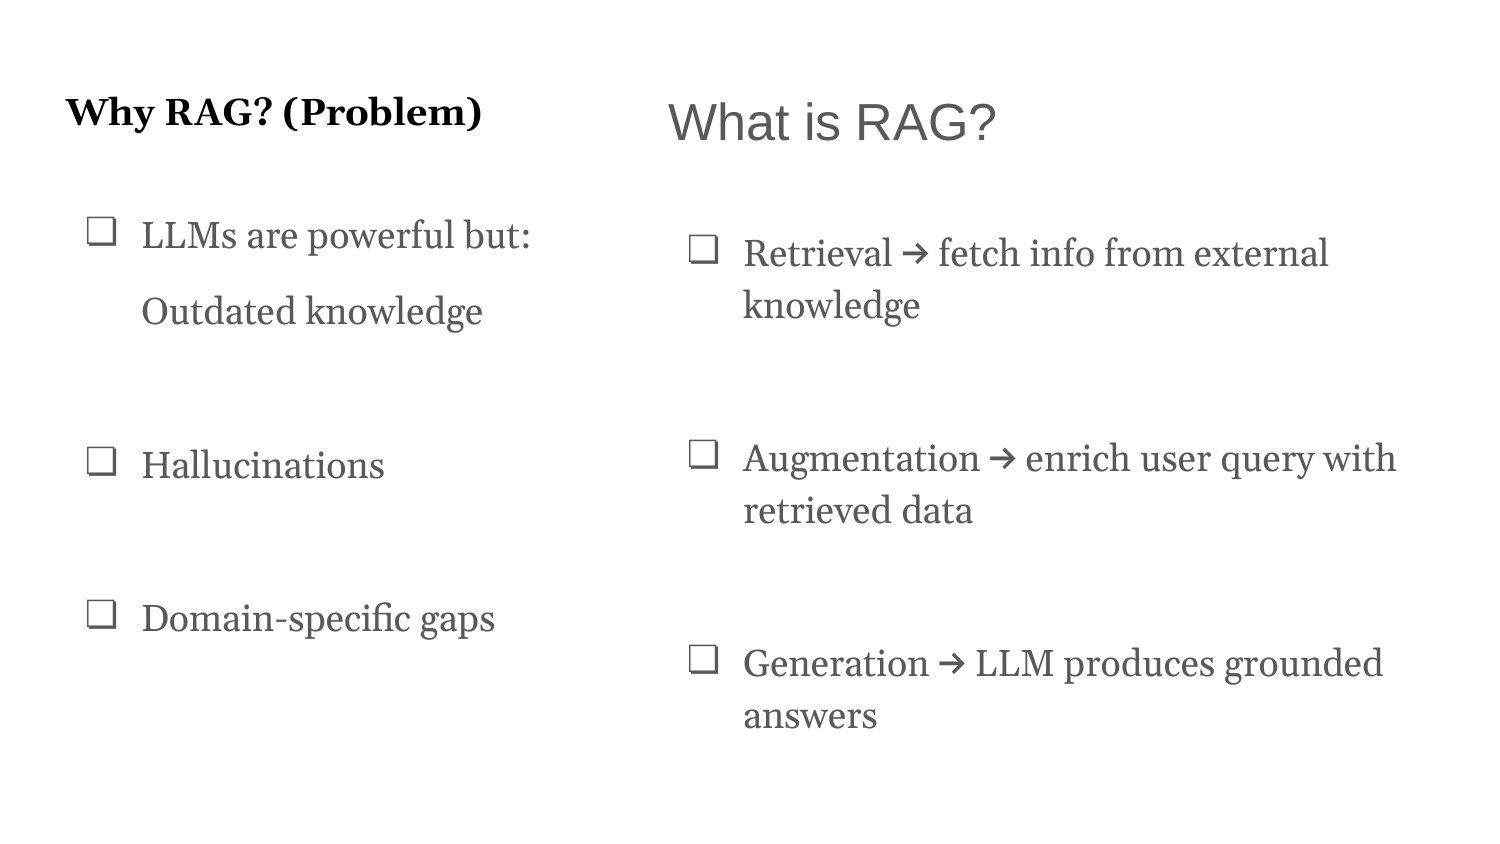

# Why RAG? (Problem)
What is RAG?
LLMs are powerful but:
Outdated knowledge

Hallucinations

Domain-specific gaps
Retrieval → fetch info from external knowledge

Augmentation → enrich user query with retrieved data

Generation → LLM produces grounded answers